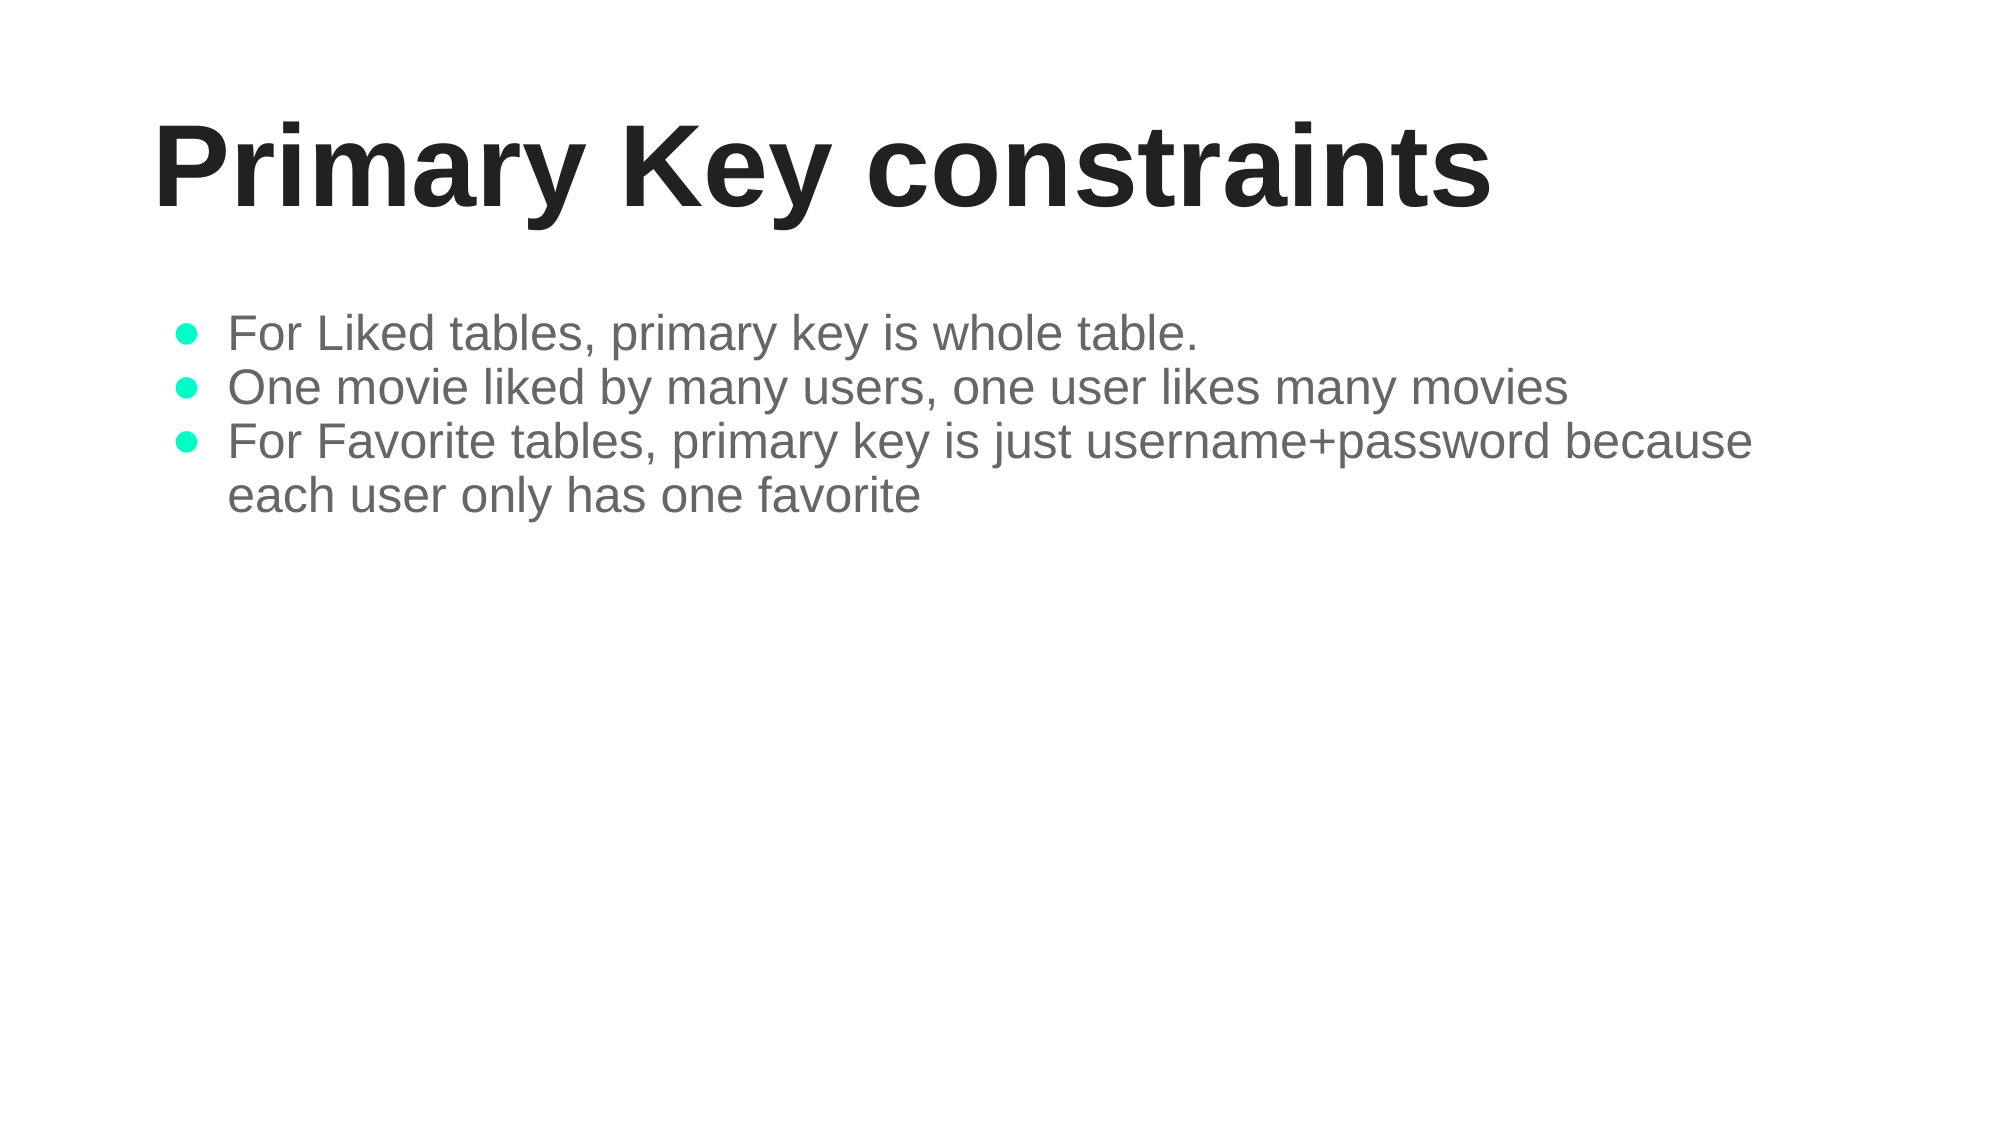

# Primary Key constraints
For Liked tables, primary key is whole table.
One movie liked by many users, one user likes many movies
For Favorite tables, primary key is just username+password because each user only has one favorite